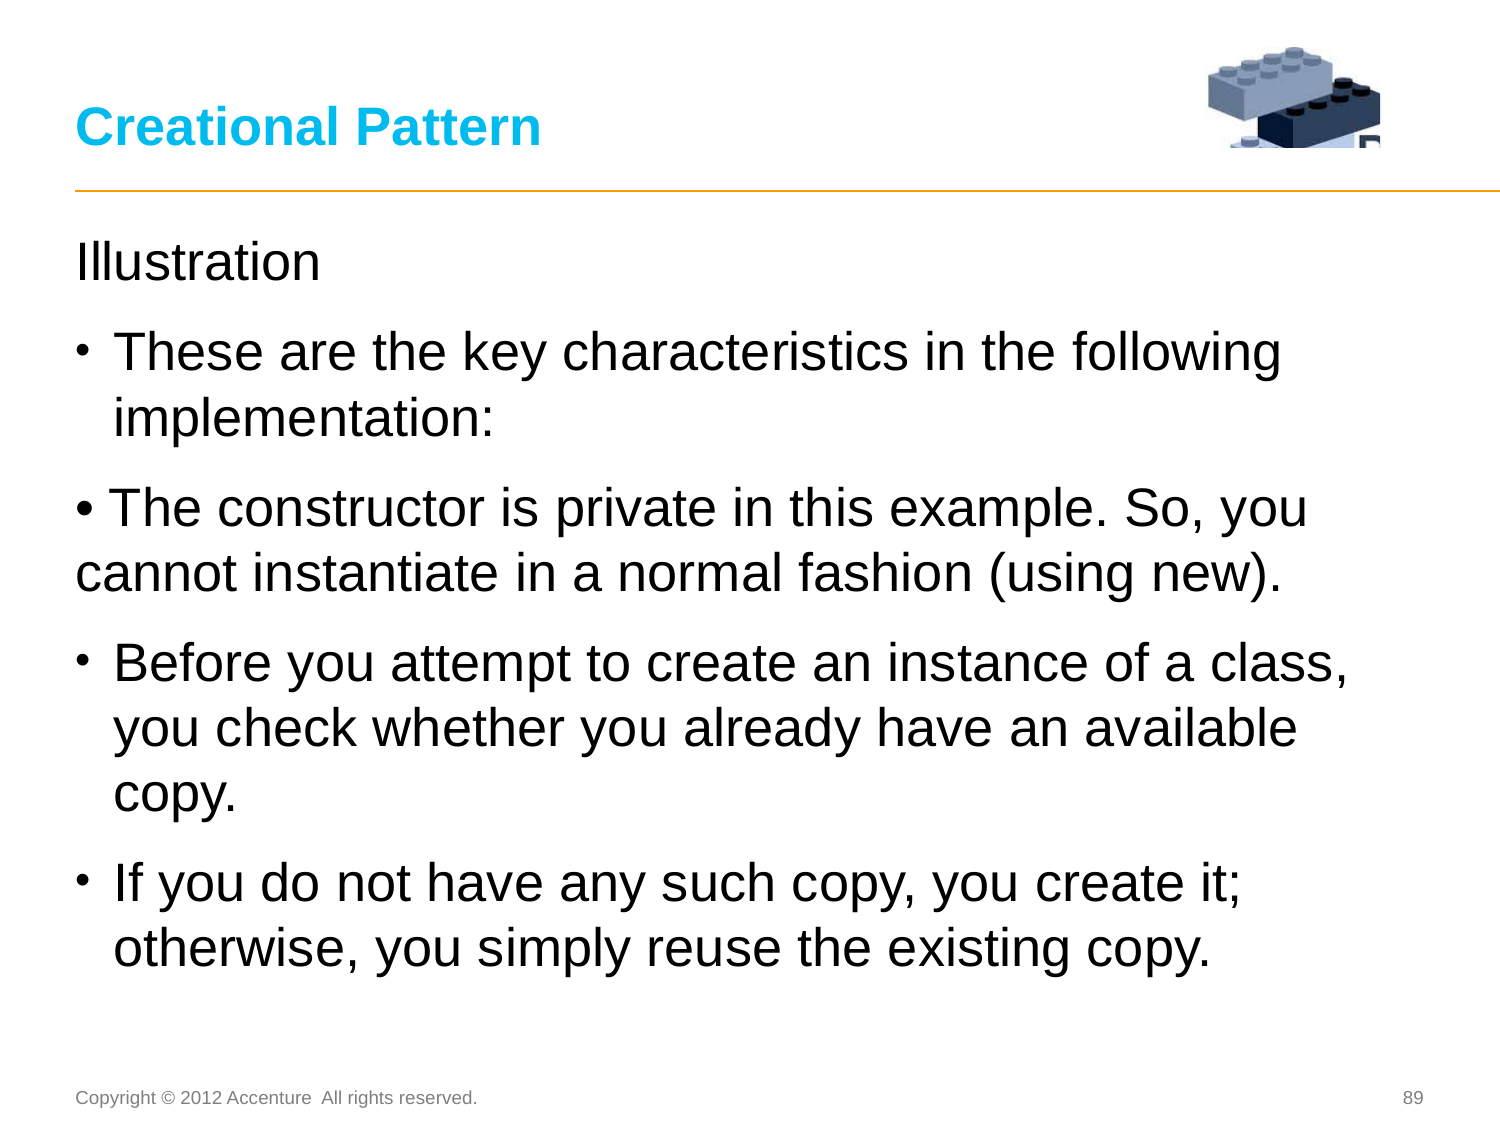

# Creational Pattern
Illustration
These are the key characteristics in the following implementation:
• The constructor is private in this example. So, you cannot instantiate in a normal fashion (using new).
Before you attempt to create an instance of a class, you check whether you already have an available copy.
If you do not have any such copy, you create it; otherwise, you simply reuse the existing copy.